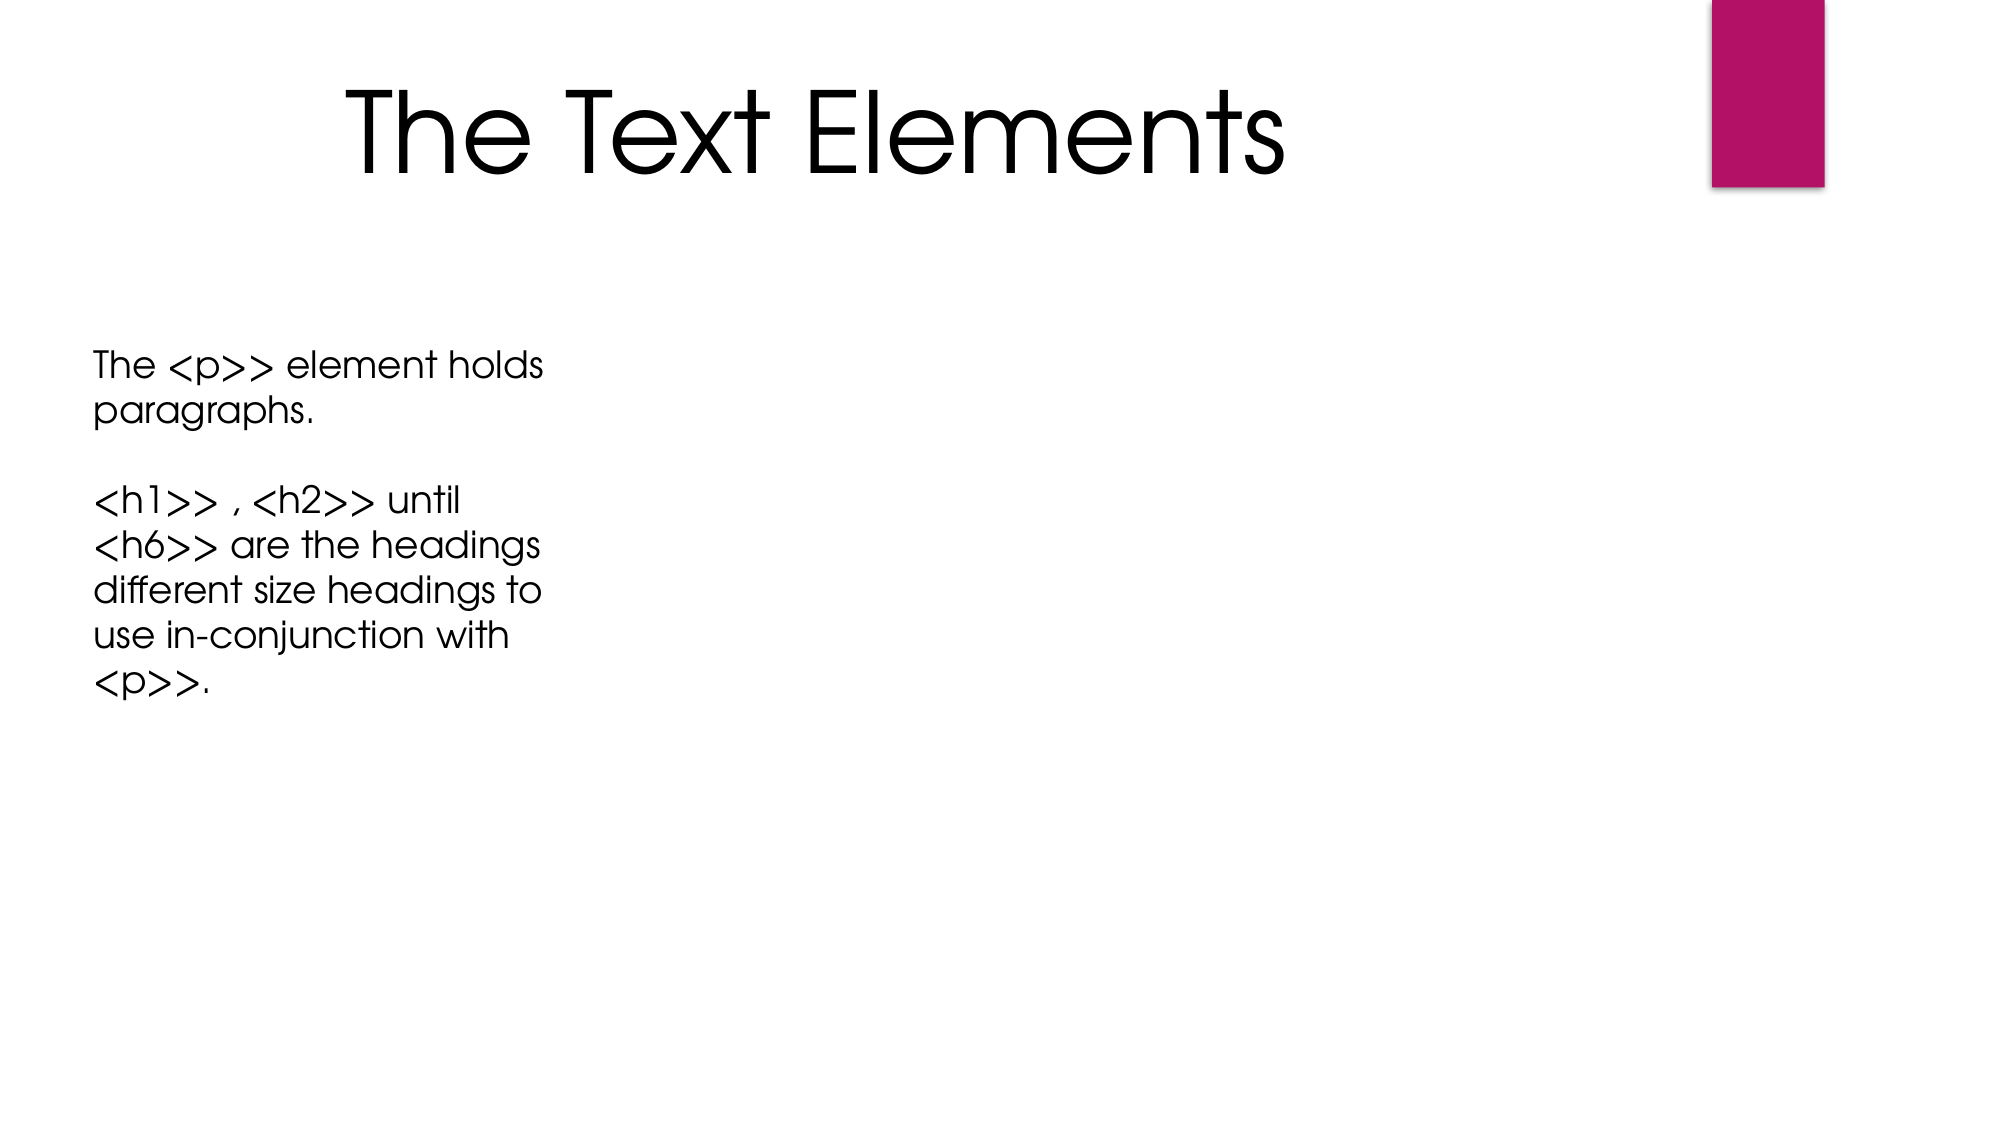

The Text Elements
The <p>> element holds paragraphs.

<h1>> , <h2>> until <h6>> are the headings different size headings to use in-conjunction with <p>>.